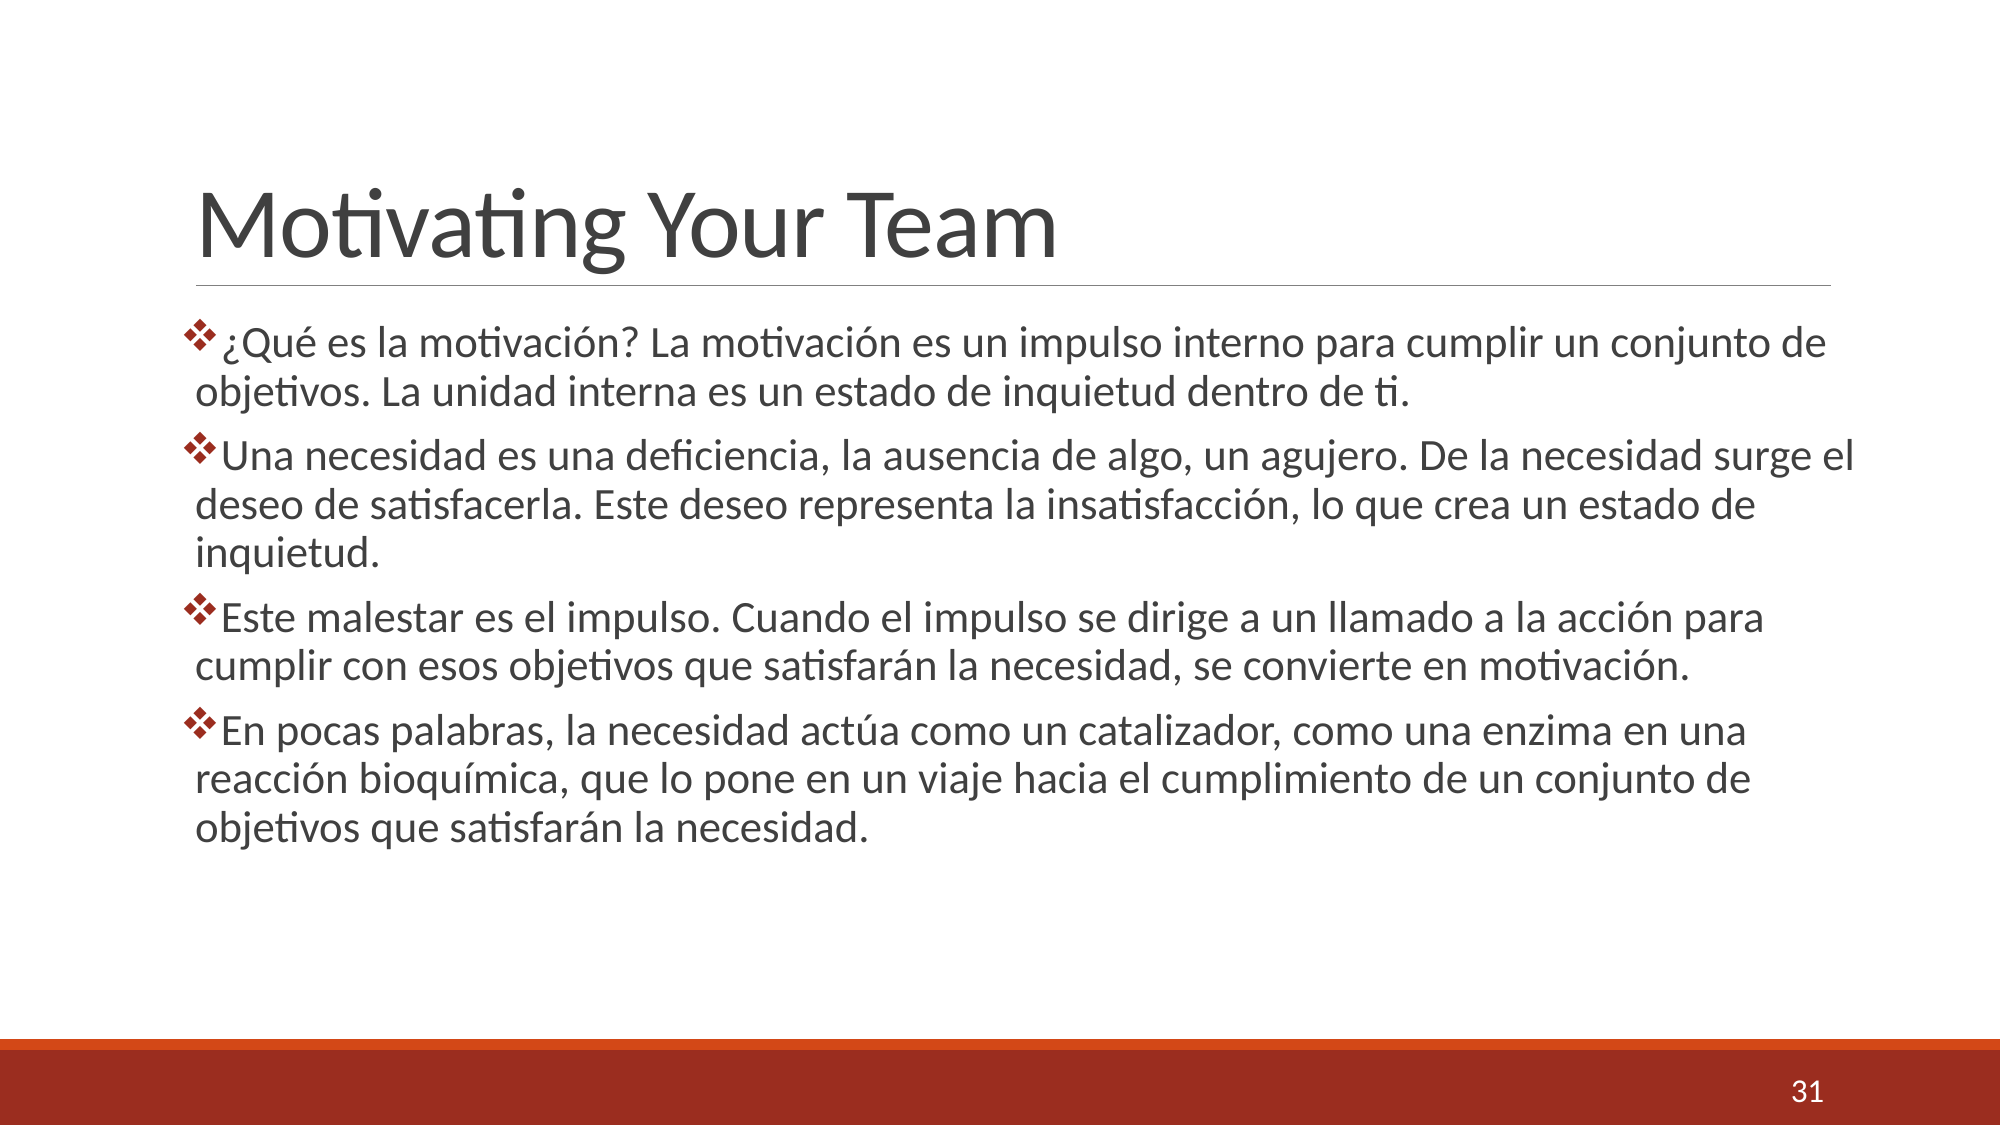

# Motivating Your Team
¿Qué es la motivación? La motivación es un impulso interno para cumplir un conjunto de objetivos. La unidad interna es un estado de inquietud dentro de ti.
Una necesidad es una deficiencia, la ausencia de algo, un agujero. De la necesidad surge el deseo de satisfacerla. Este deseo representa la insatisfacción, lo que crea un estado de inquietud.
Este malestar es el impulso. Cuando el impulso se dirige a un llamado a la acción para cumplir con esos objetivos que satisfarán la necesidad, se convierte en motivación.
En pocas palabras, la necesidad actúa como un catalizador, como una enzima en una reacción bioquímica, que lo pone en un viaje hacia el cumplimiento de un conjunto de objetivos que satisfarán la necesidad.
31